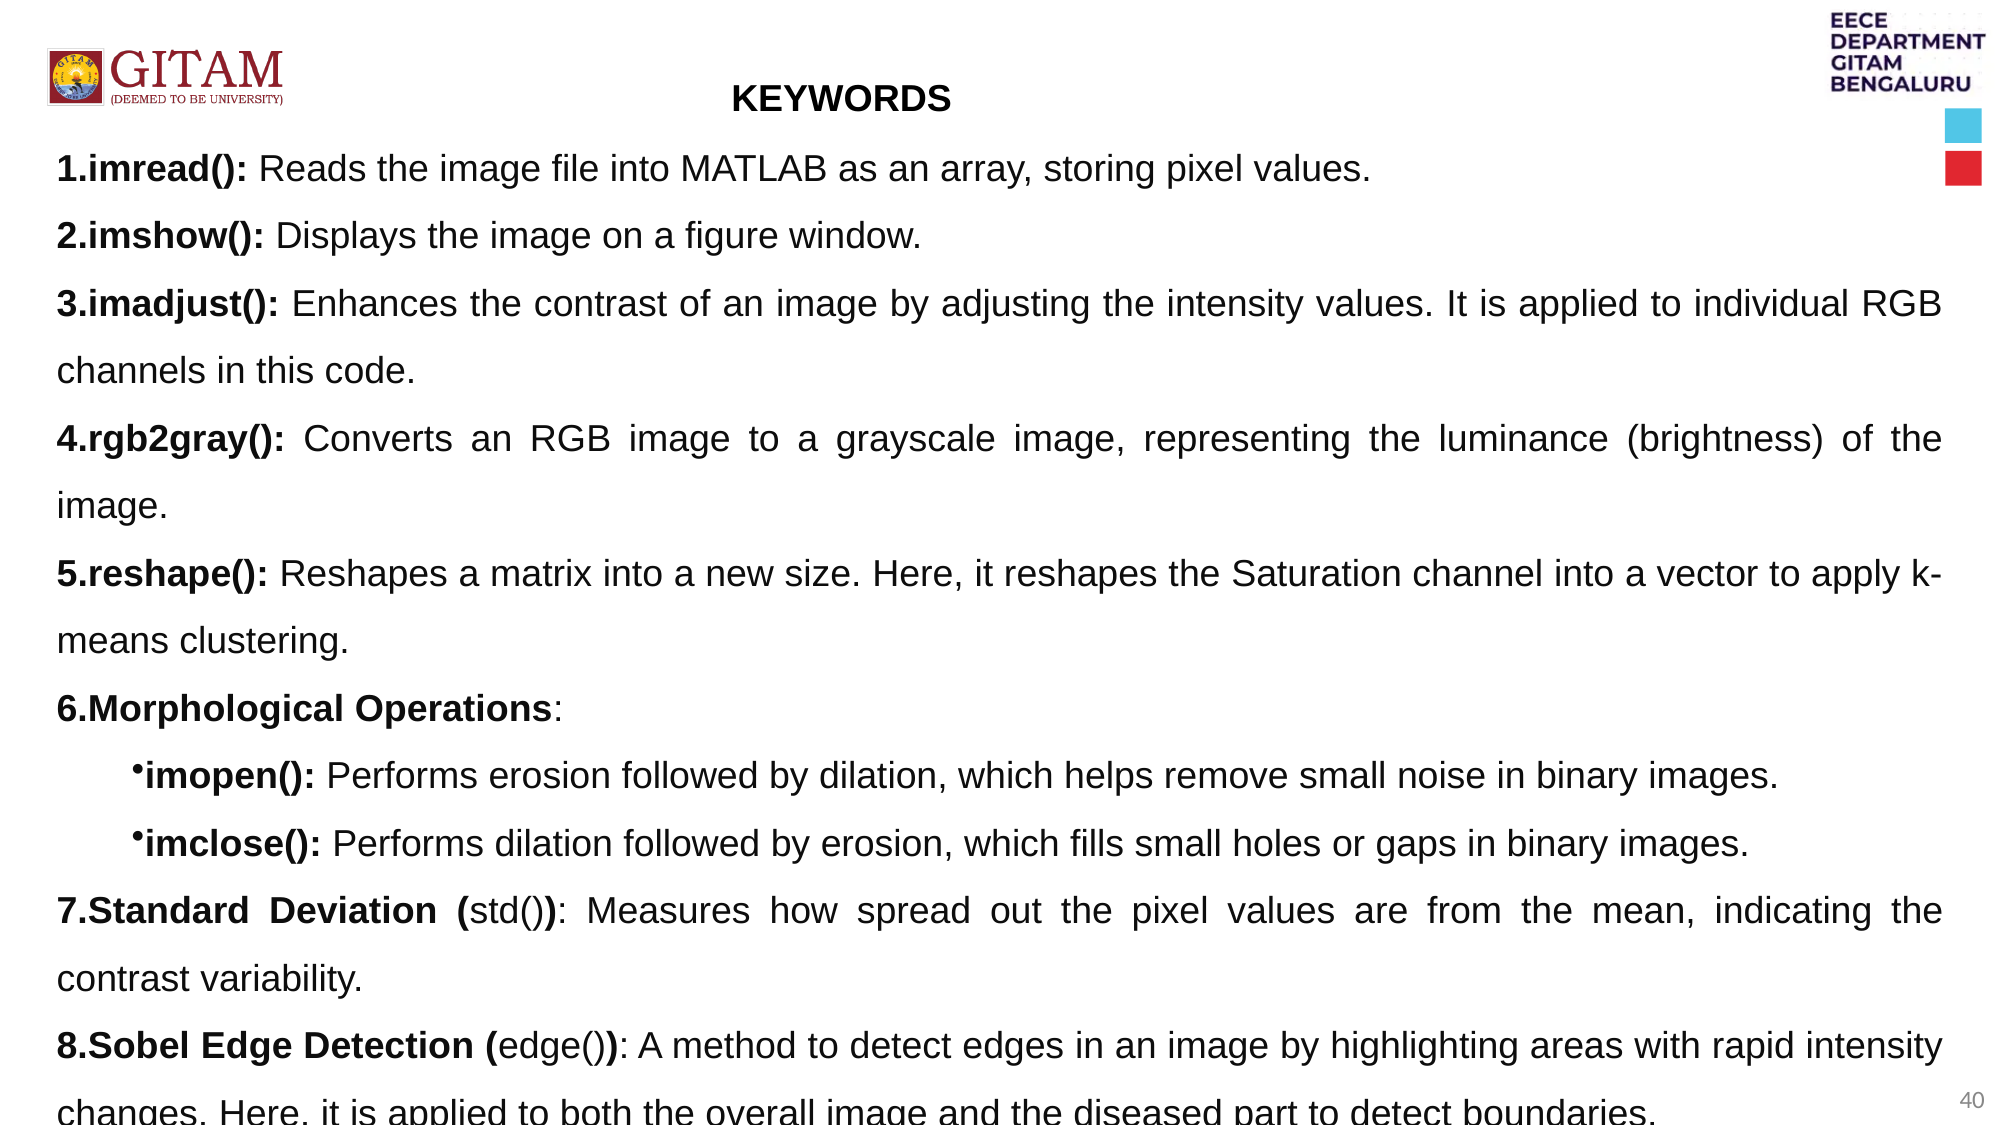

KEYWORDS
imread(): Reads the image file into MATLAB as an array, storing pixel values.
imshow(): Displays the image on a figure window.
imadjust(): Enhances the contrast of an image by adjusting the intensity values. It is applied to individual RGB channels in this code.
rgb2gray(): Converts an RGB image to a grayscale image, representing the luminance (brightness) of the image.
reshape(): Reshapes a matrix into a new size. Here, it reshapes the Saturation channel into a vector to apply k-means clustering.
6.Morphological Operations:
imopen(): Performs erosion followed by dilation, which helps remove small noise in binary images.
imclose(): Performs dilation followed by erosion, which fills small holes or gaps in binary images.
7.Standard Deviation (std()): Measures how spread out the pixel values are from the mean, indicating the contrast variability.
8.Sobel Edge Detection (edge()): A method to detect edges in an image by highlighting areas with rapid intensity changes. Here, it is applied to both the overall image and the diseased part to detect boundaries.

40